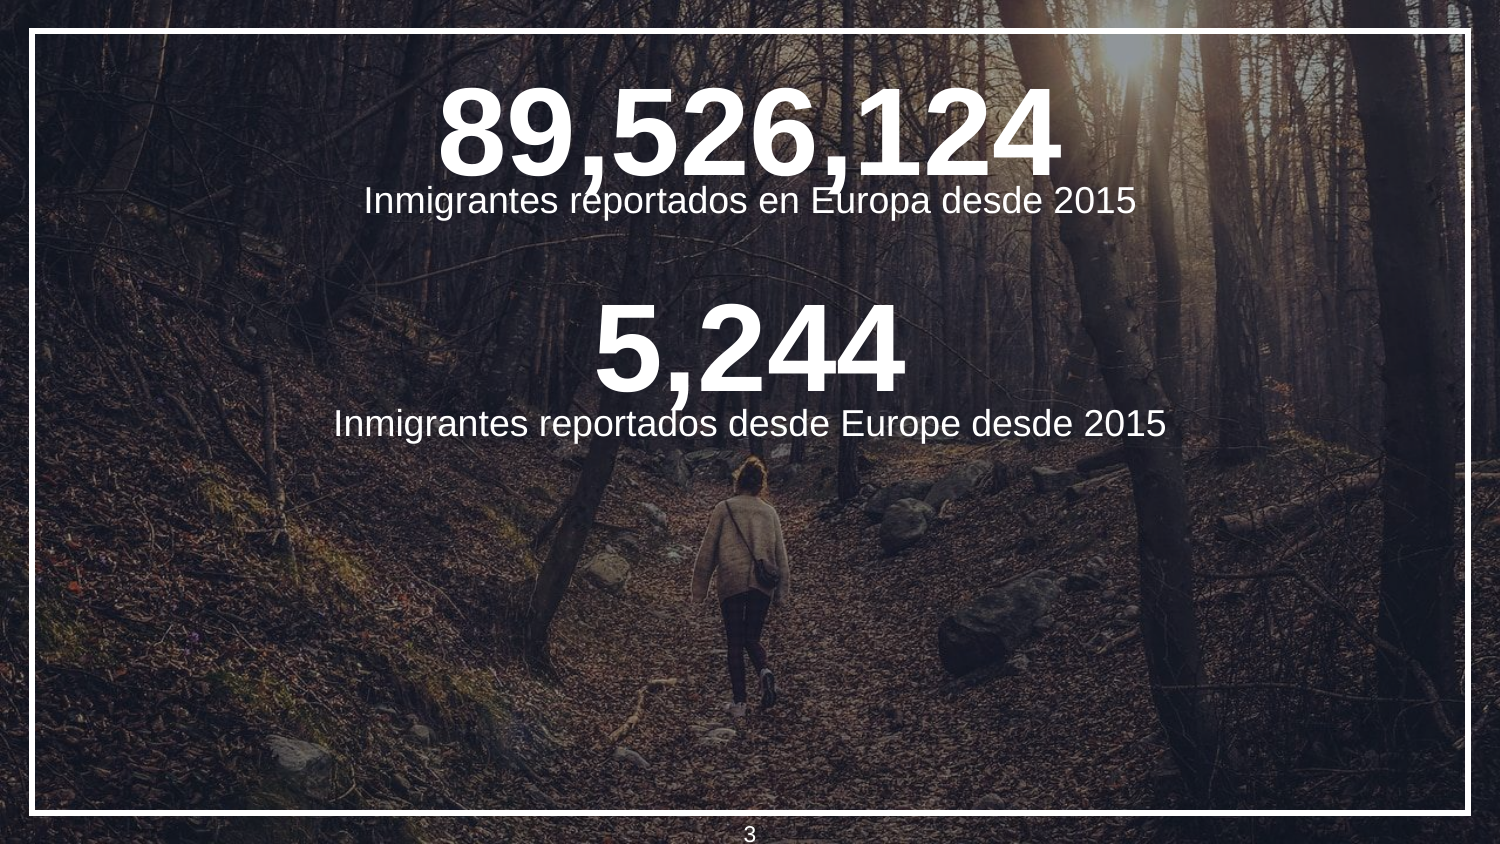

89,526,124
Inmigrantes reportados en Europa desde 2015
5,244
Inmigrantes reportados desde Europe desde 2015
3